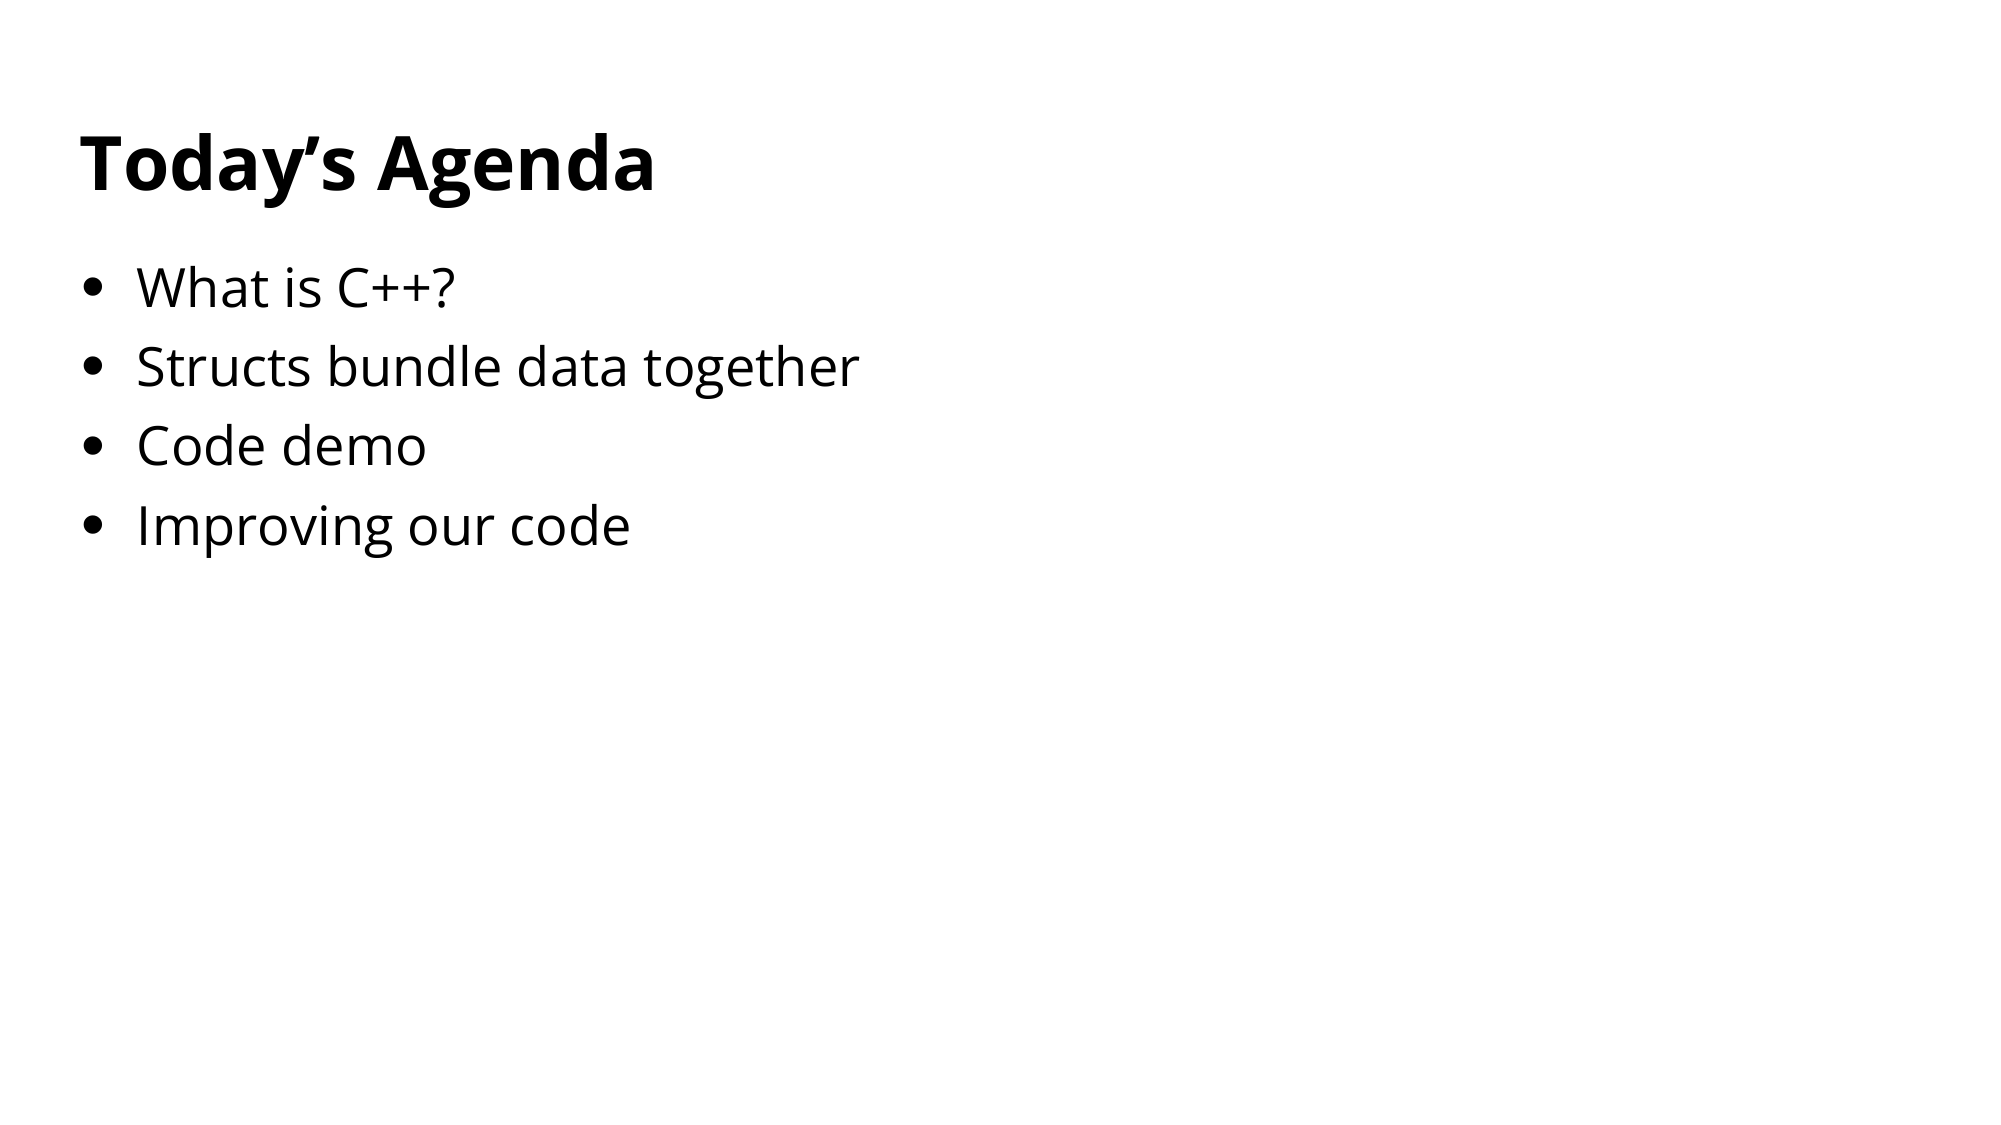

# Today’s Agenda
What is C++?
Structs bundle data together
Code demo
Improving our code